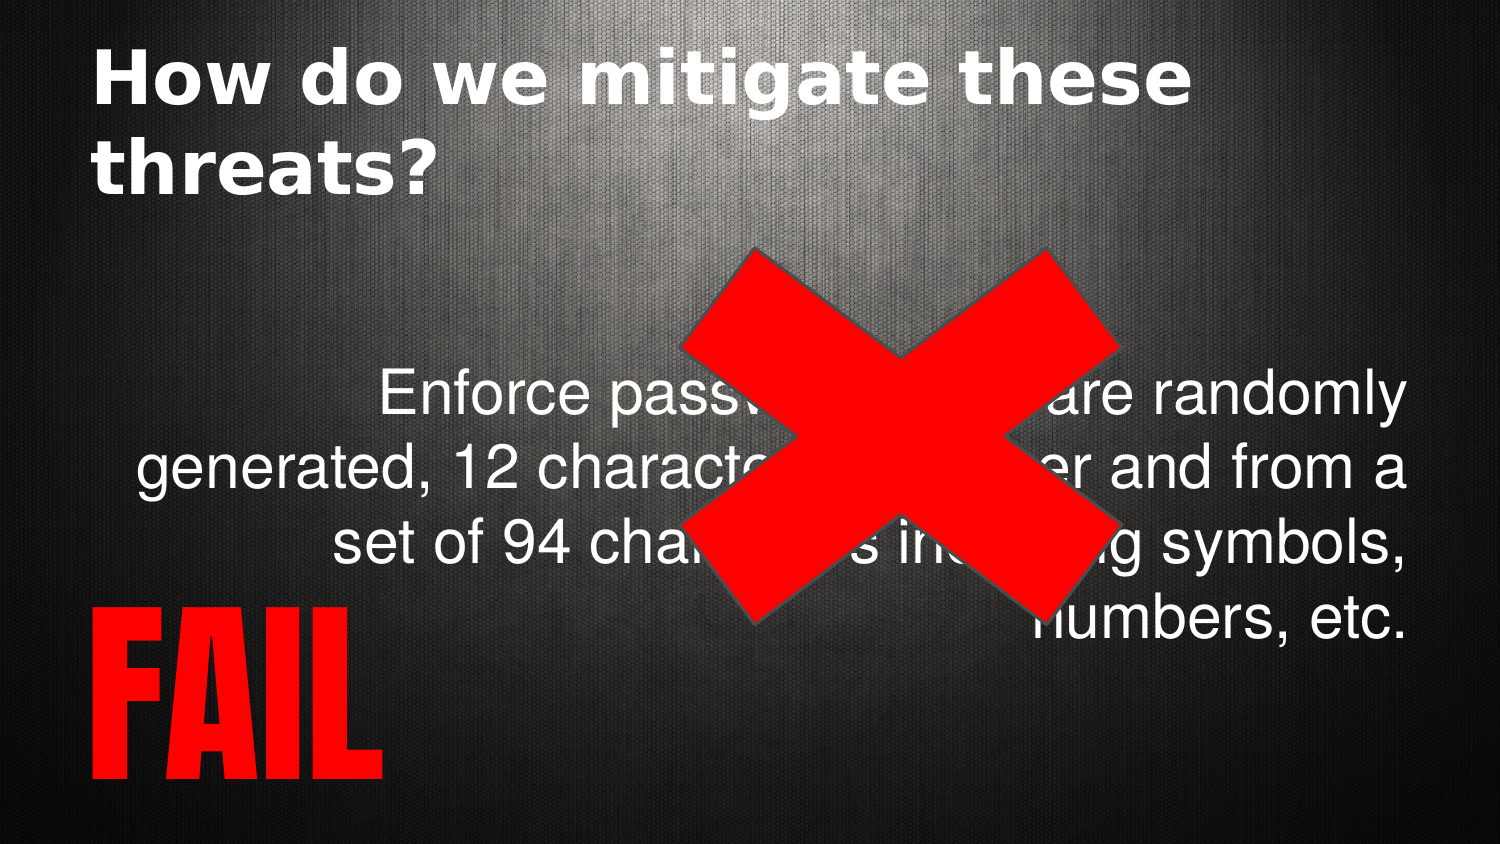

# How do we mitigate these threats?

Enforce passwords that are randomly generated, 12 characters or longer and from a set of 94 characters including symbols, numbers, etc.

FAIL